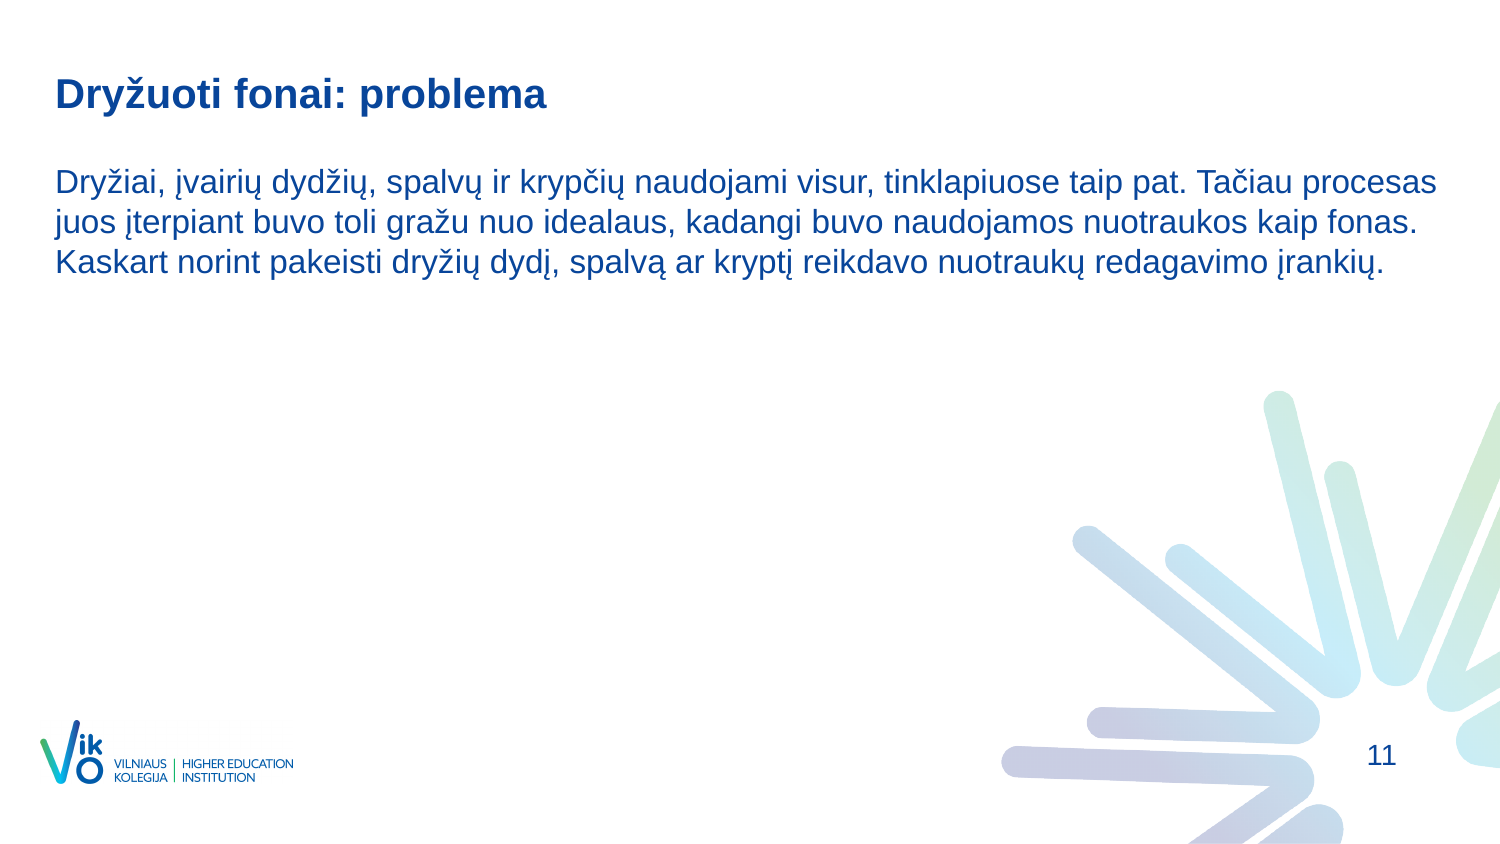

# Dryžuoti fonai: problema
Dryžiai, įvairių dydžių, spalvų ir krypčių naudojami visur, tinklapiuose taip pat. Tačiau procesas juos įterpiant buvo toli gražu nuo idealaus, kadangi buvo naudojamos nuotraukos kaip fonas. Kaskart norint pakeisti dryžių dydį, spalvą ar kryptį reikdavo nuotraukų redagavimo įrankių.
11